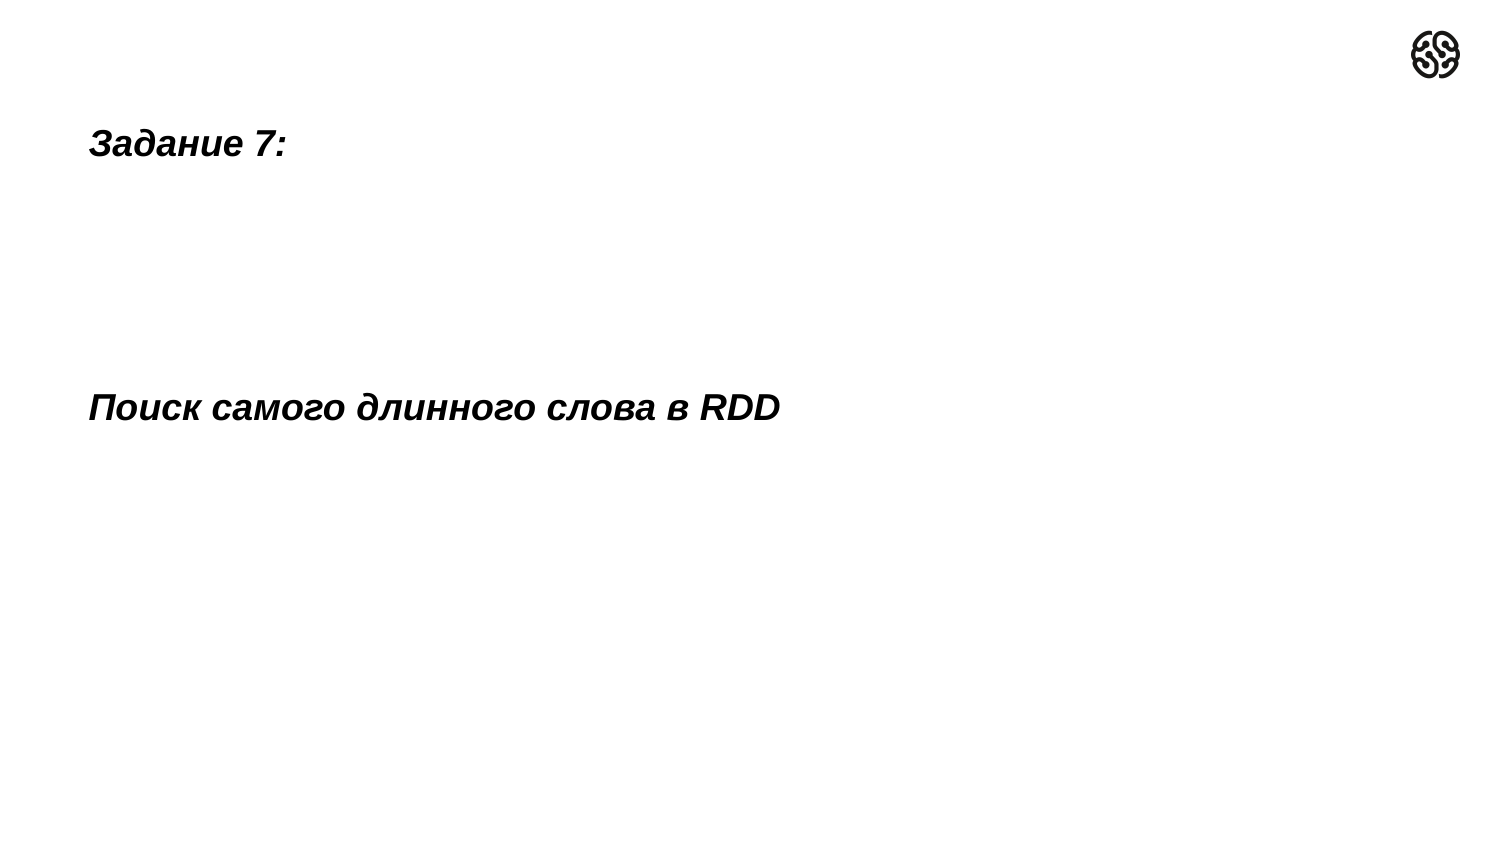

Задание 7:

Поиск самого длинного слова в RDD